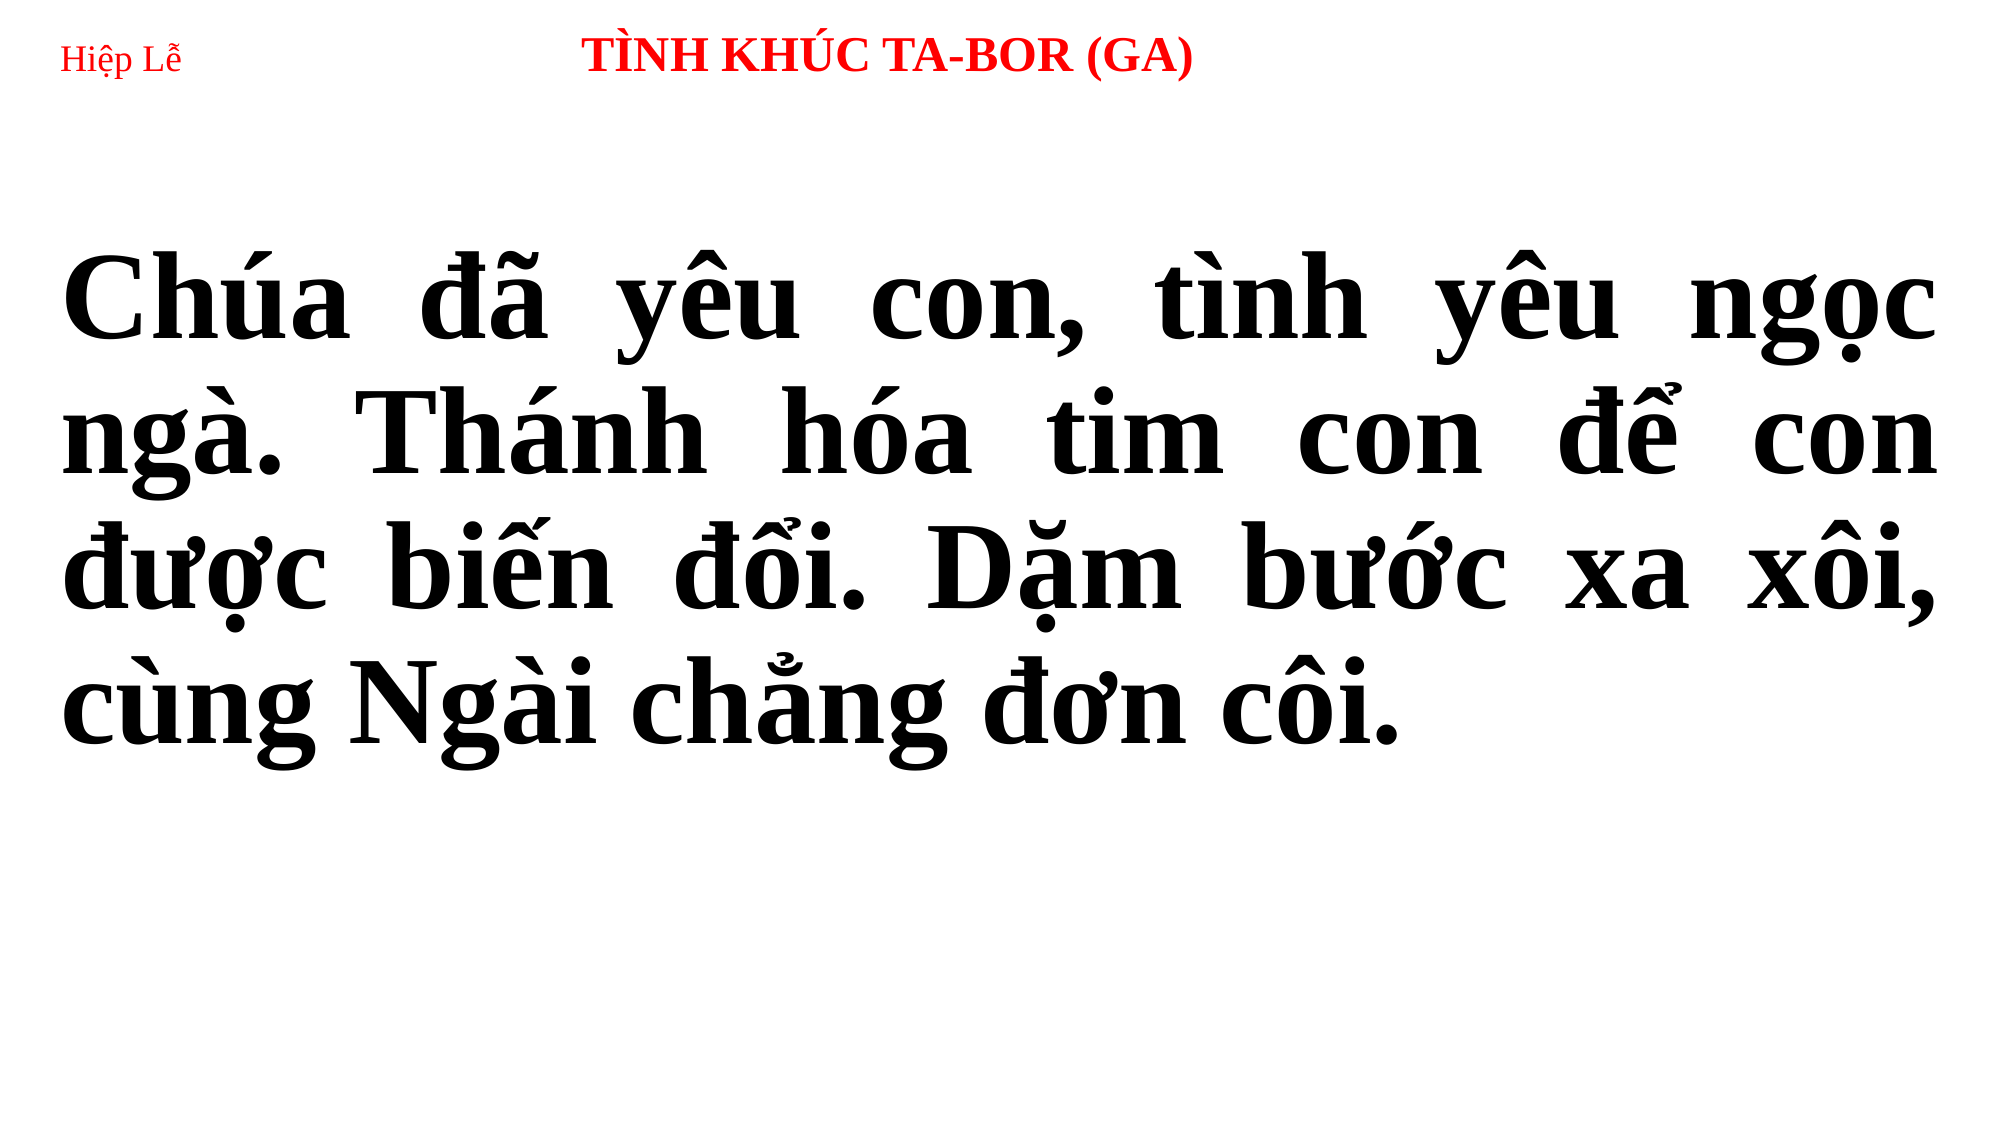

# Hiệp Lễ                                          TÌNH KHÚC TA-BOR (GA)
Chúa đã yêu con, tình yêu ngọc ngà. Thánh hóa tim con để con được biến đổi. Dặm bước xa xôi, cùng Ngài chẳng đơn côi.